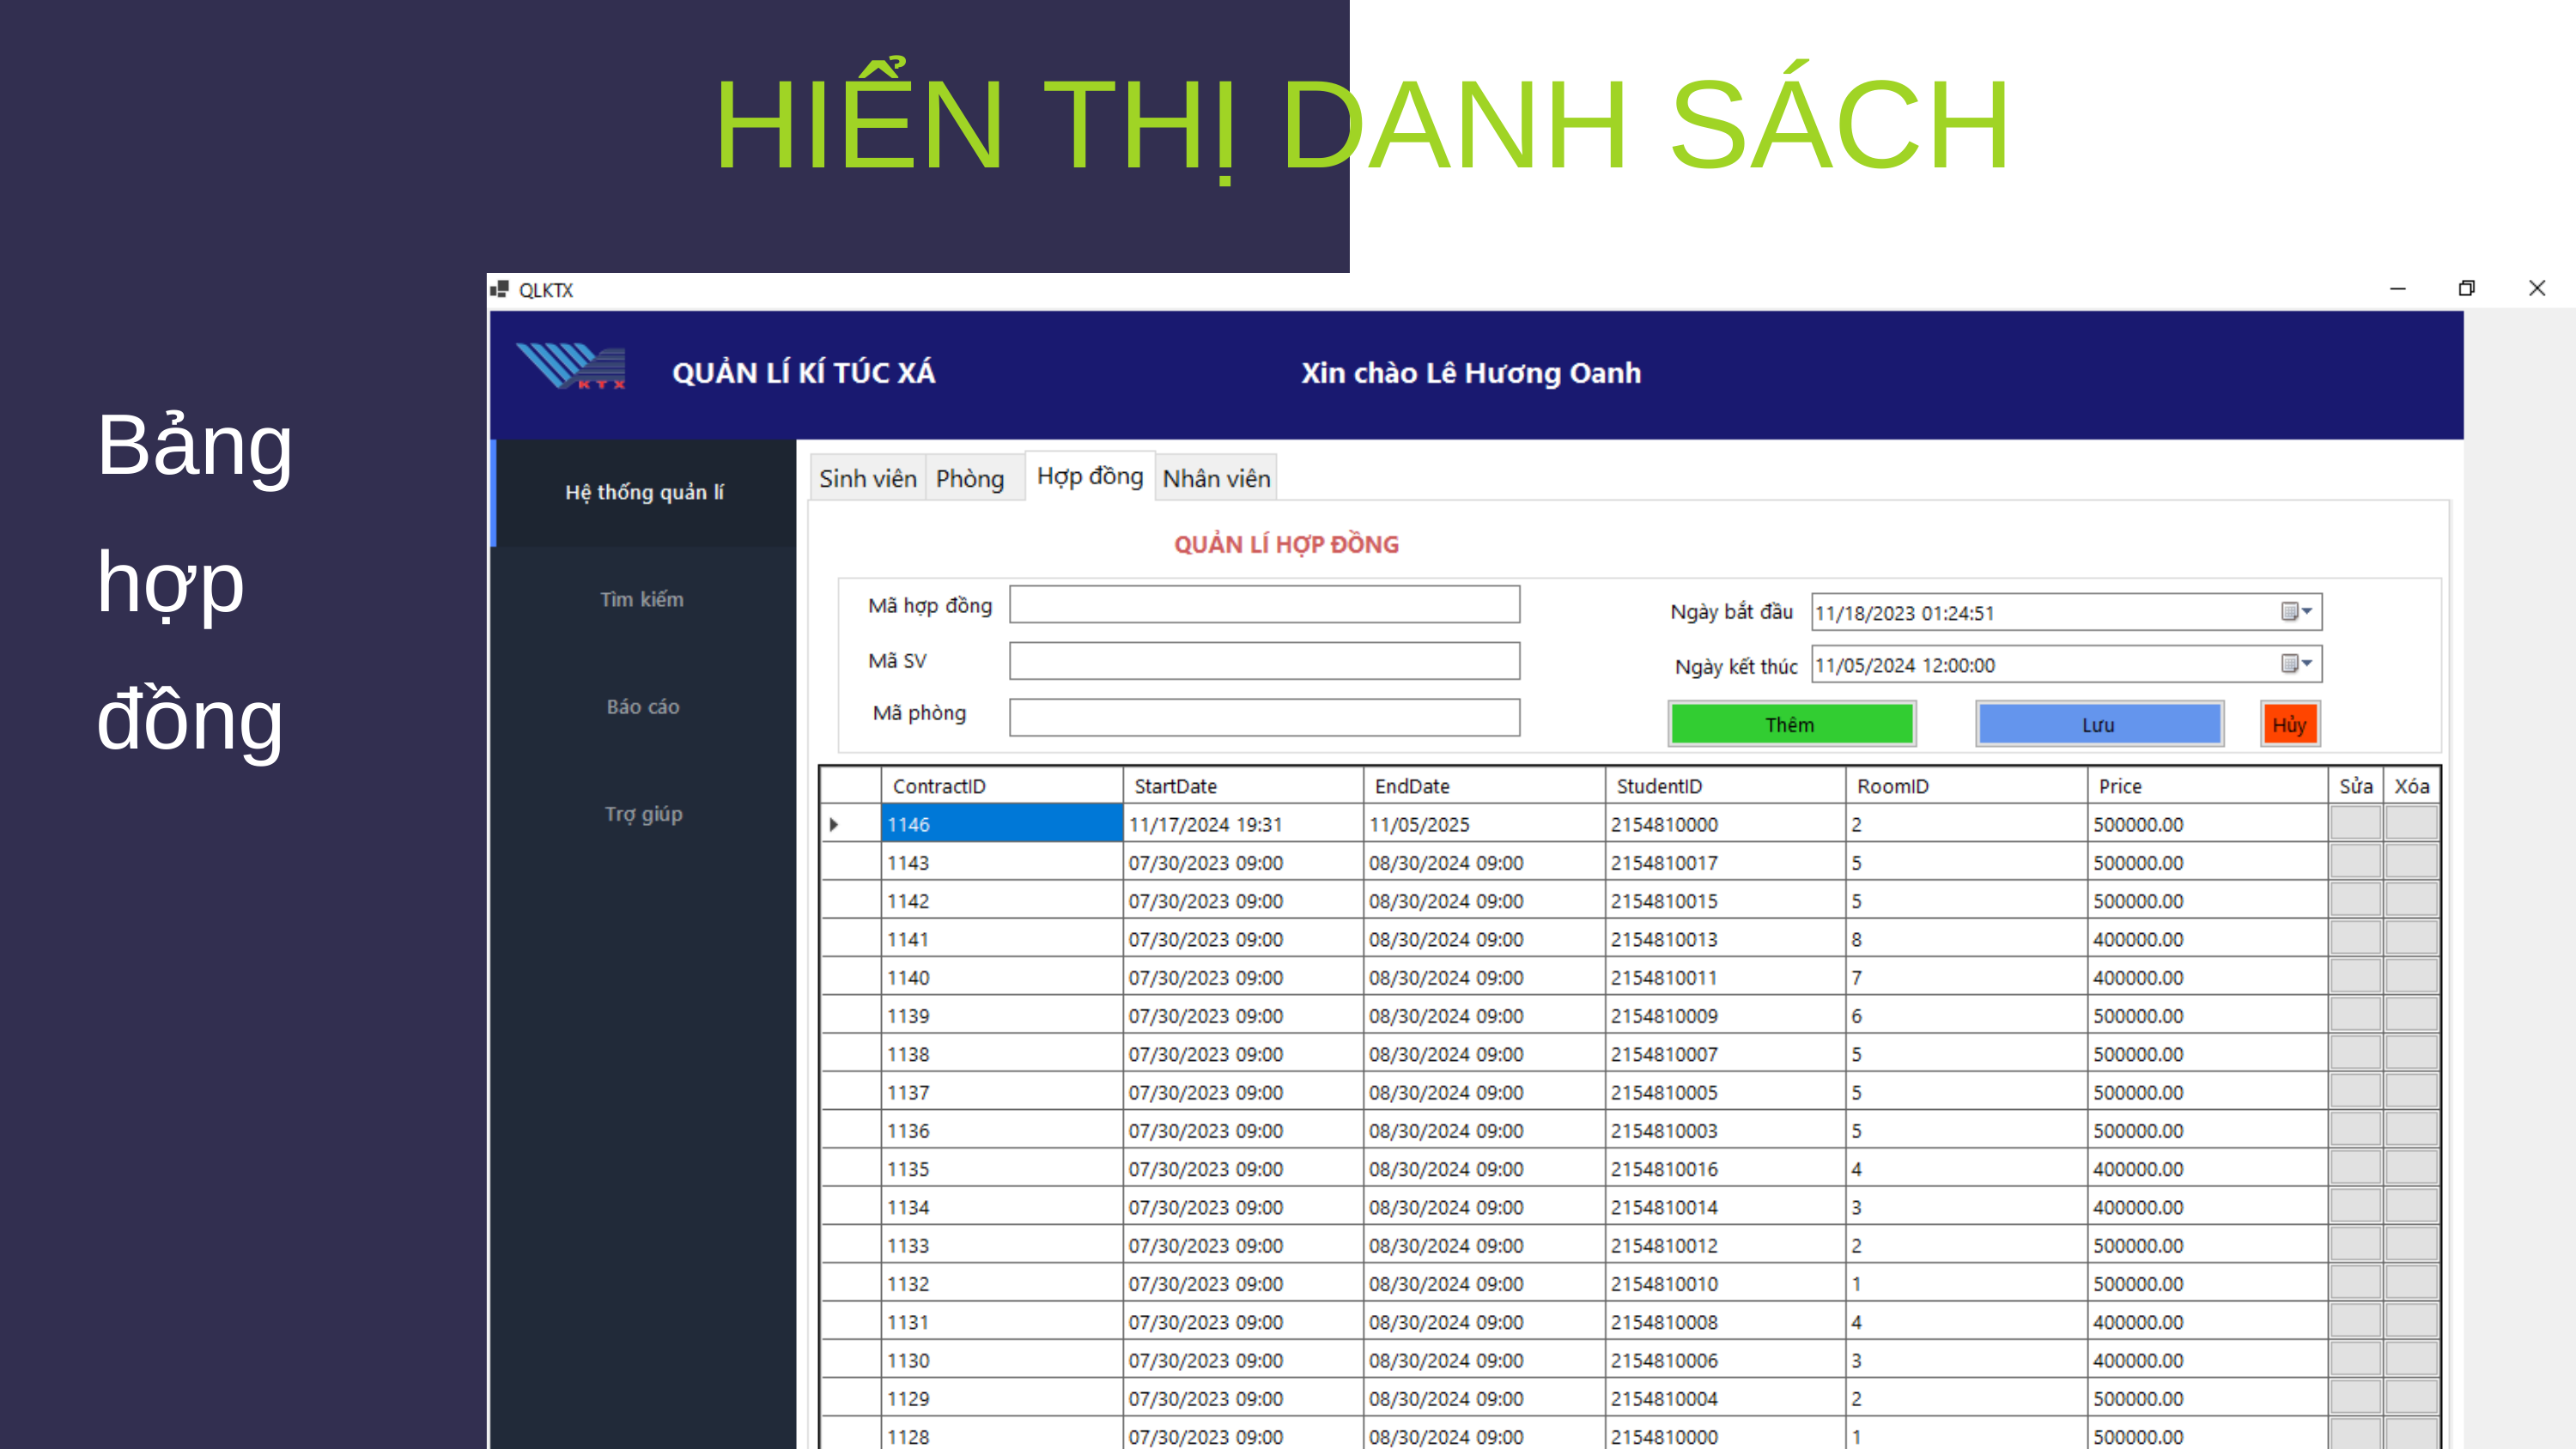

HIỂN THỊ DANH SÁCH

Bảng hợp đồng